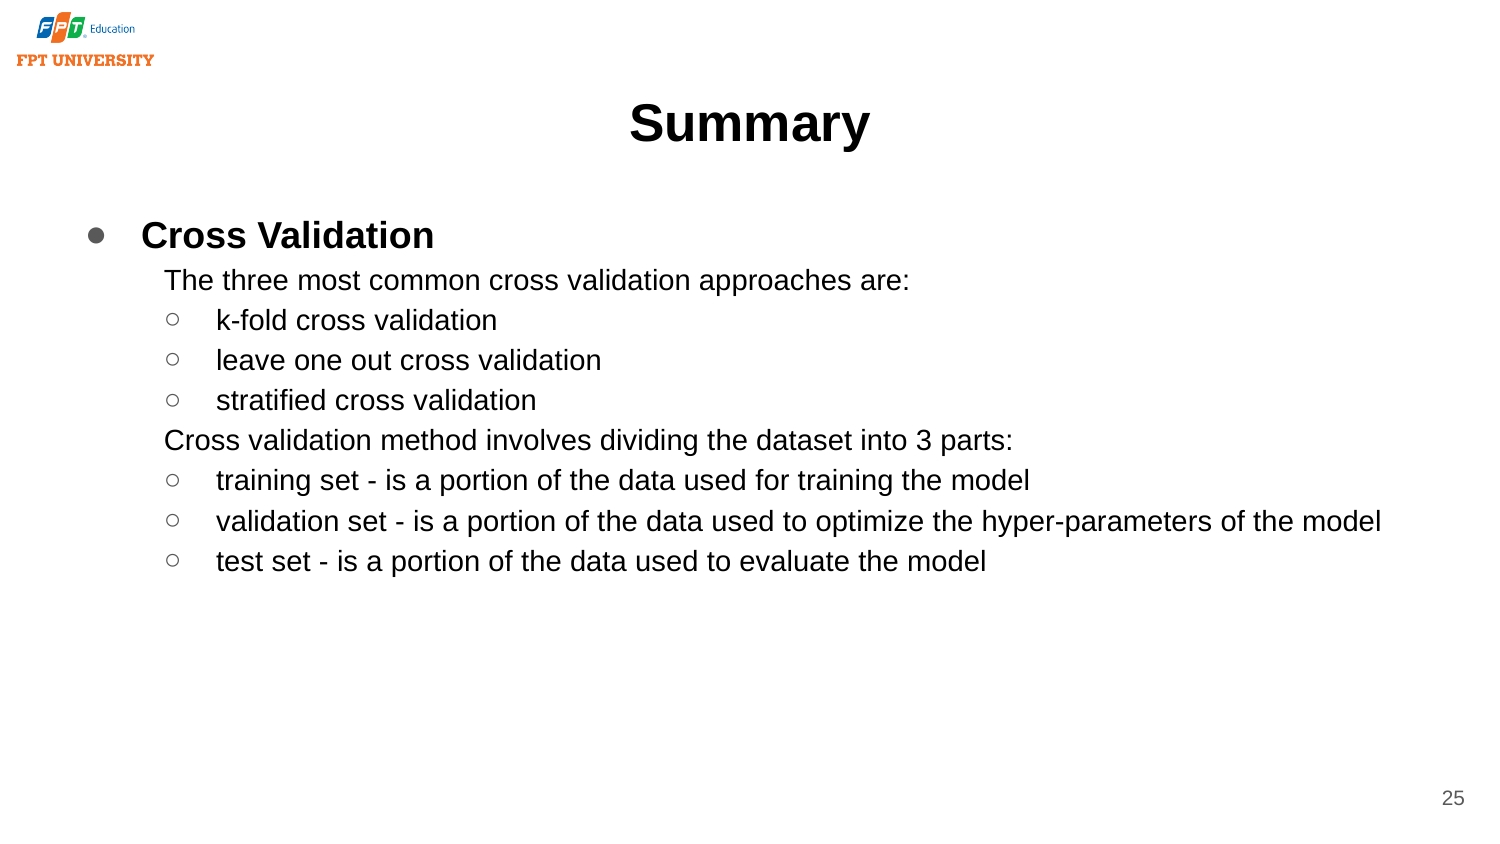

# Summary
Cross Validation
The three most common cross validation approaches are:
k-fold cross validation
leave one out cross validation
stratified cross validation
Cross validation method involves dividing the dataset into 3 parts:
training set - is a portion of the data used for training the model
validation set - is a portion of the data used to optimize the hyper-parameters of the model
test set - is a portion of the data used to evaluate the model

25